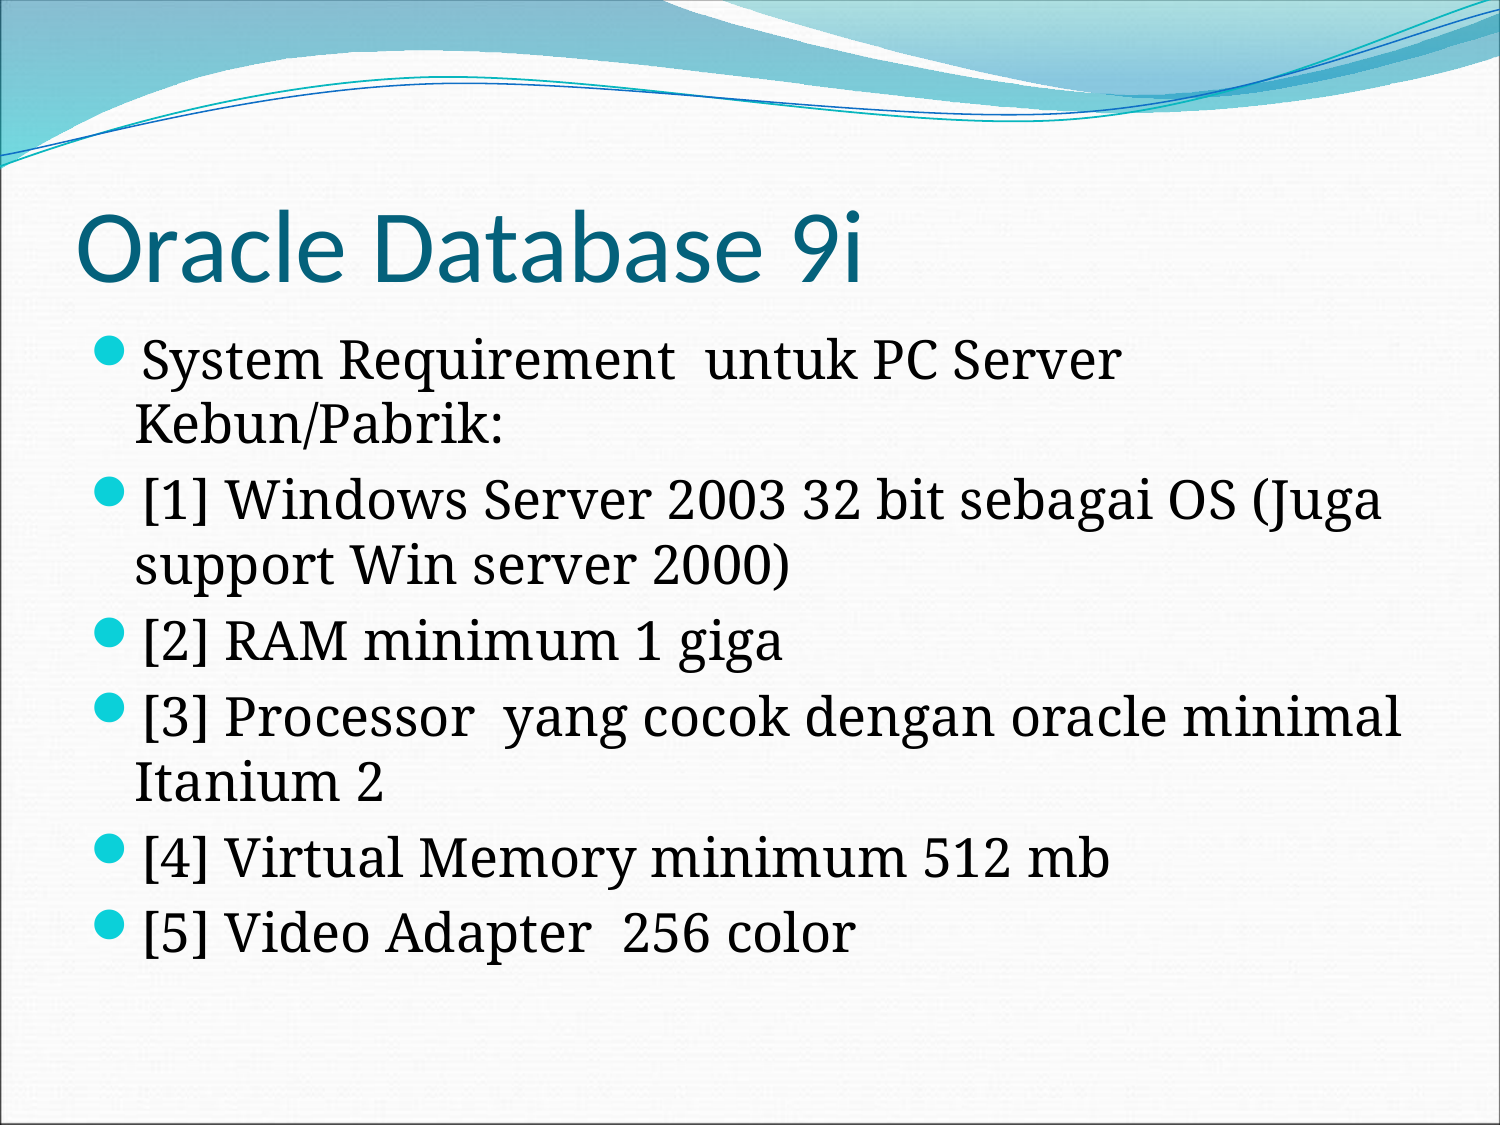

# Oracle Database 9i
System Requirement  untuk PC Server Kebun/Pabrik:
[1] Windows Server 2003 32 bit sebagai OS (Juga support Win server 2000)
[2] RAM minimum 1 giga
[3] Processor  yang cocok dengan oracle minimal Itanium 2
[4] Virtual Memory minimum 512 mb
[5] Video Adapter  256 color